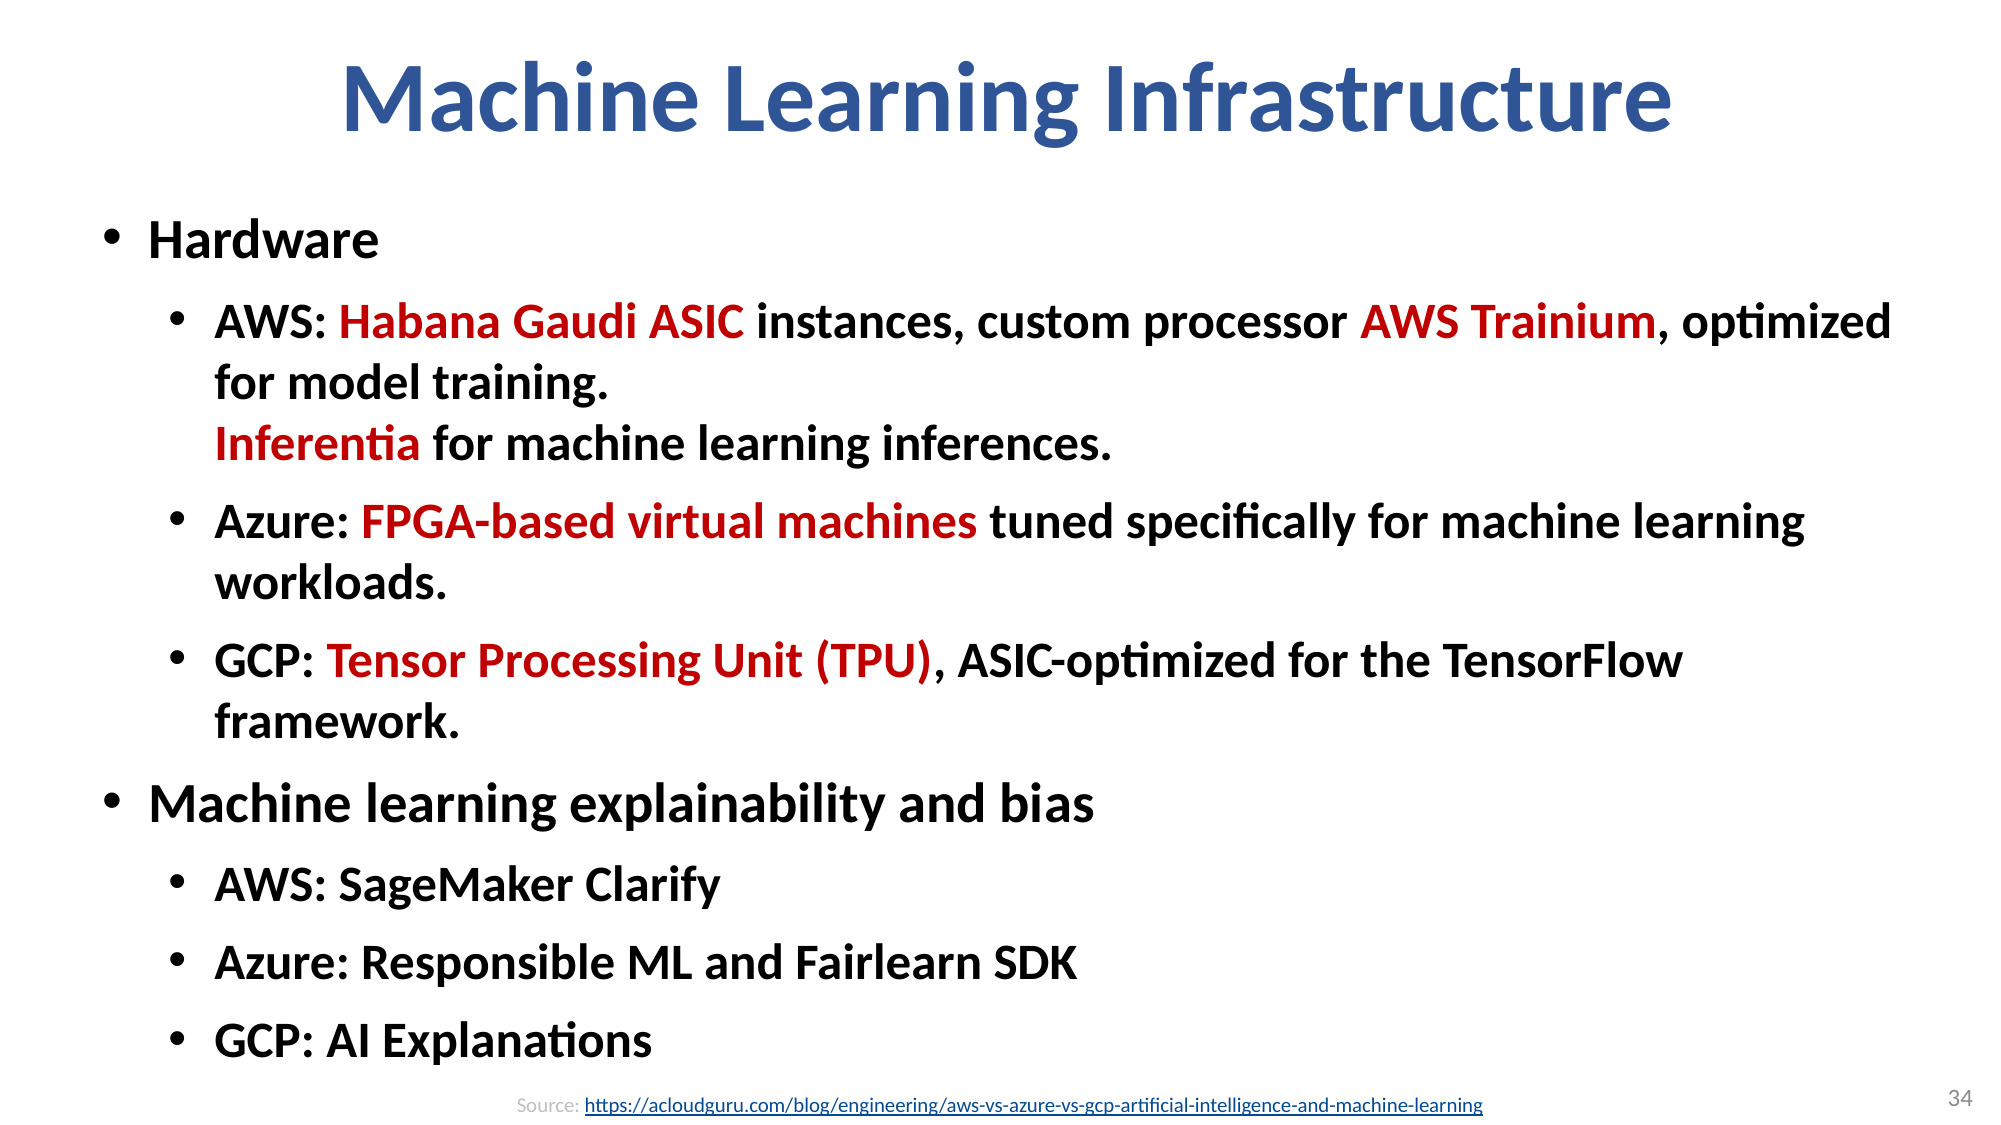

# Machine Learning Infrastructure
Hardware
AWS: Habana Gaudi ASIC instances, custom processor AWS Trainium, optimized for model training.
Inferentia for machine learning inferences.
Azure: FPGA-based virtual machines tuned specifically for machine learning workloads.
GCP: Tensor Processing Unit (TPU), ASIC-optimized for the TensorFlow framework.
Machine learning explainability and bias
AWS: SageMaker Clarify
Azure: Responsible ML and Fairlearn SDK
GCP: AI Explanations
34
Source: https://acloudguru.com/blog/engineering/aws-vs-azure-vs-gcp-artificial-intelligence-and-machine-learning